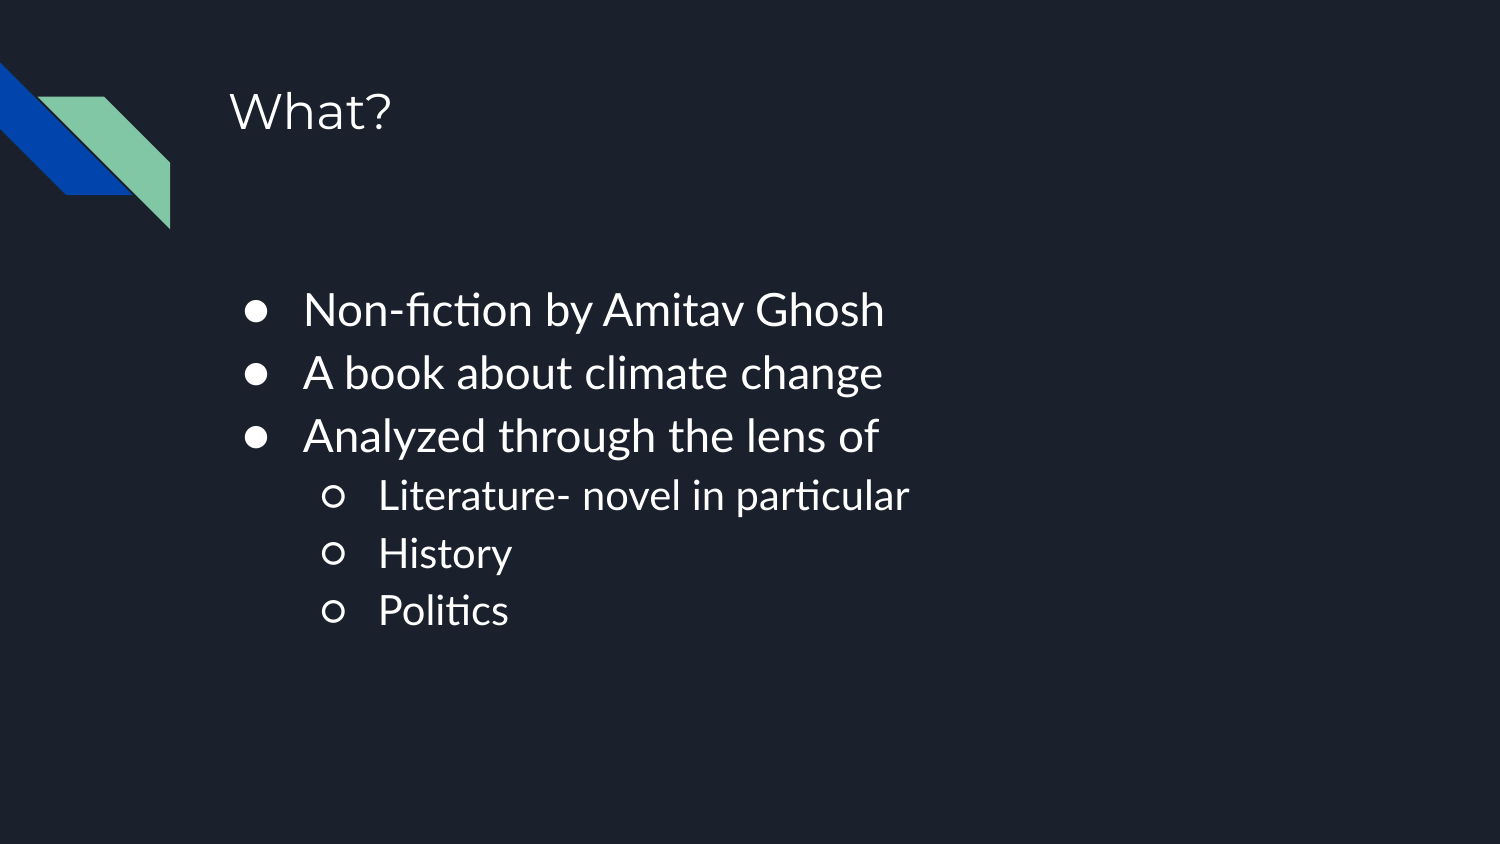

# What?
Non-fiction by Amitav Ghosh
A book about climate change
Analyzed through the lens of
Literature- novel in particular
History
Politics